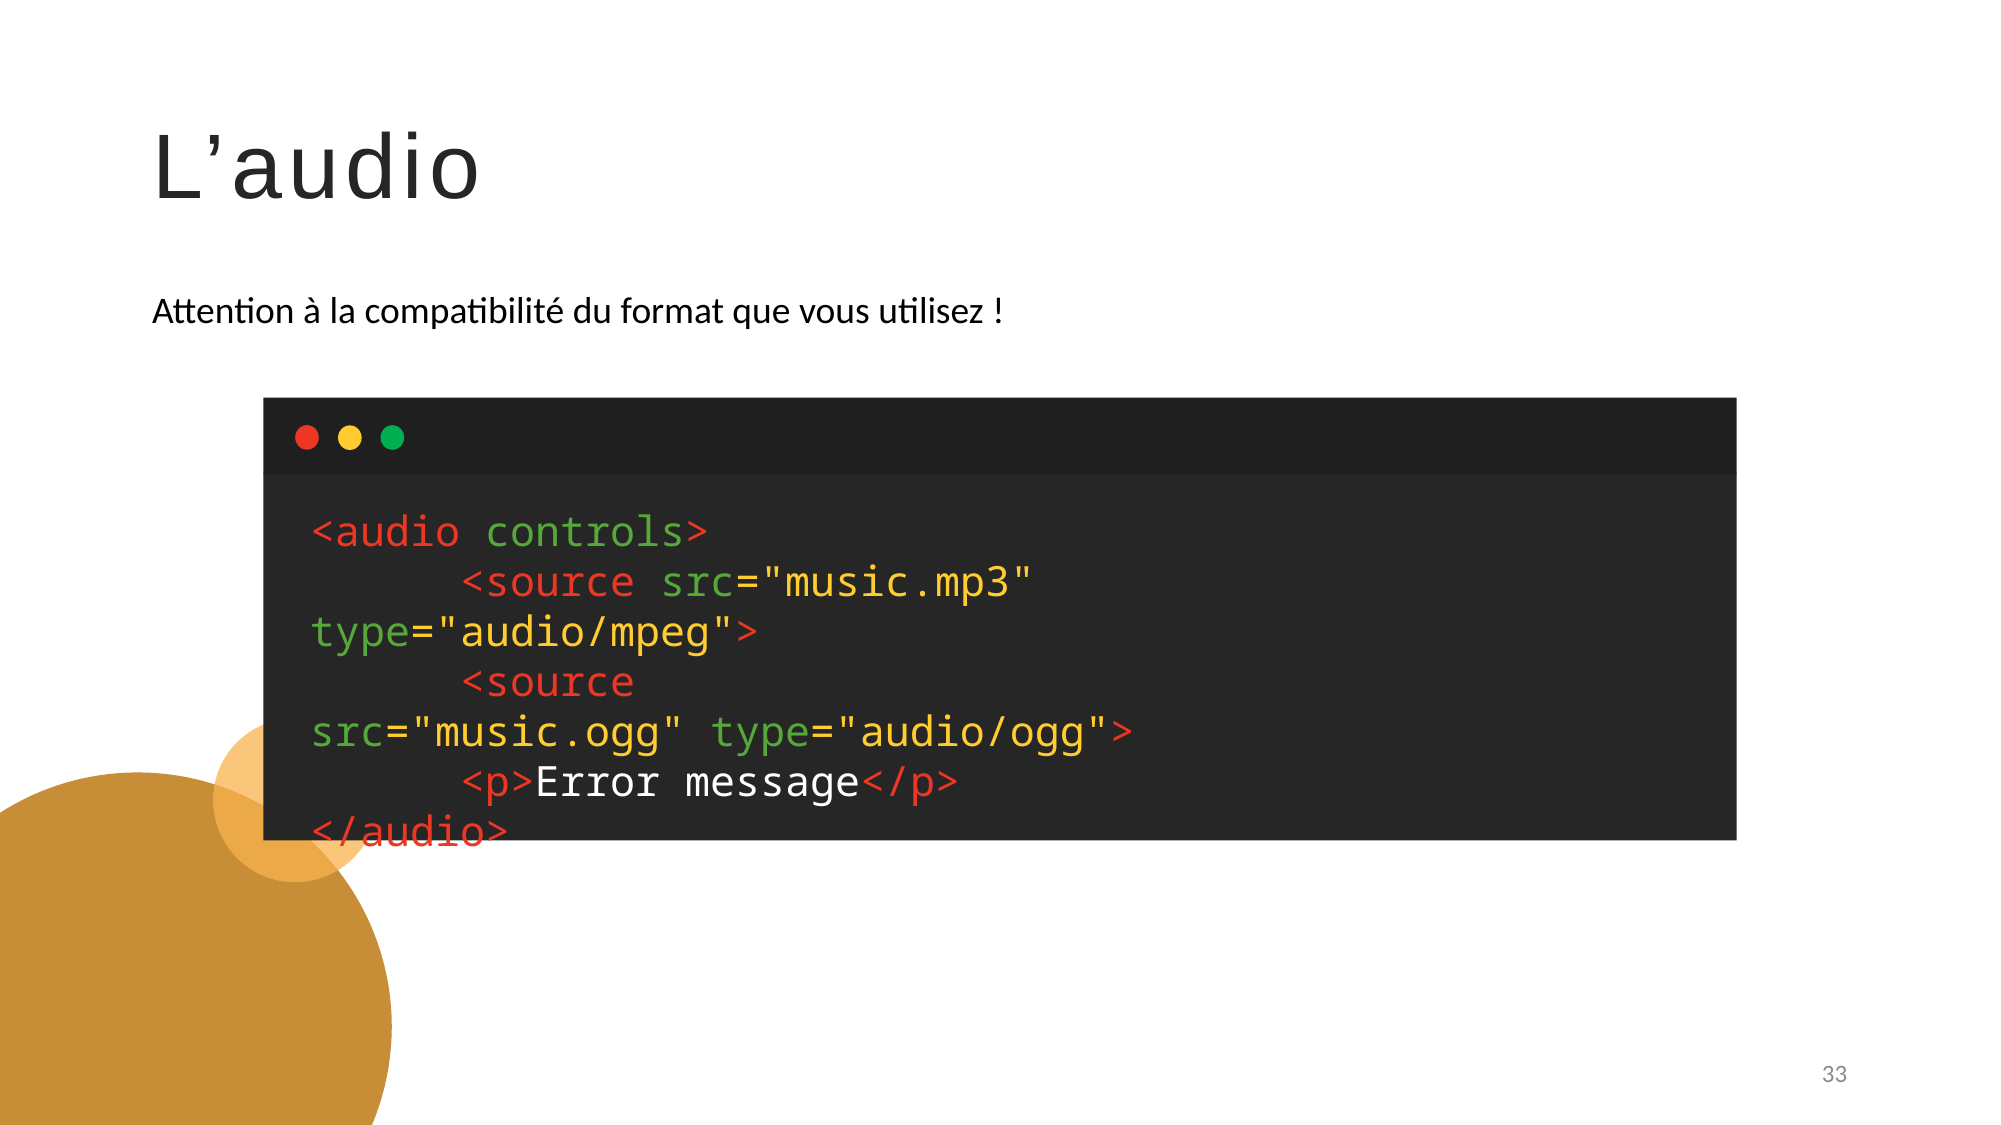

# L’audio
Attention à la compatibilité du format que vous utilisez !

<audio controls>
	<source src="music.mp3" type="audio/mpeg">
	<source src="music.ogg" type="audio/ogg">
	<p>Error message</p>
</audio>

33